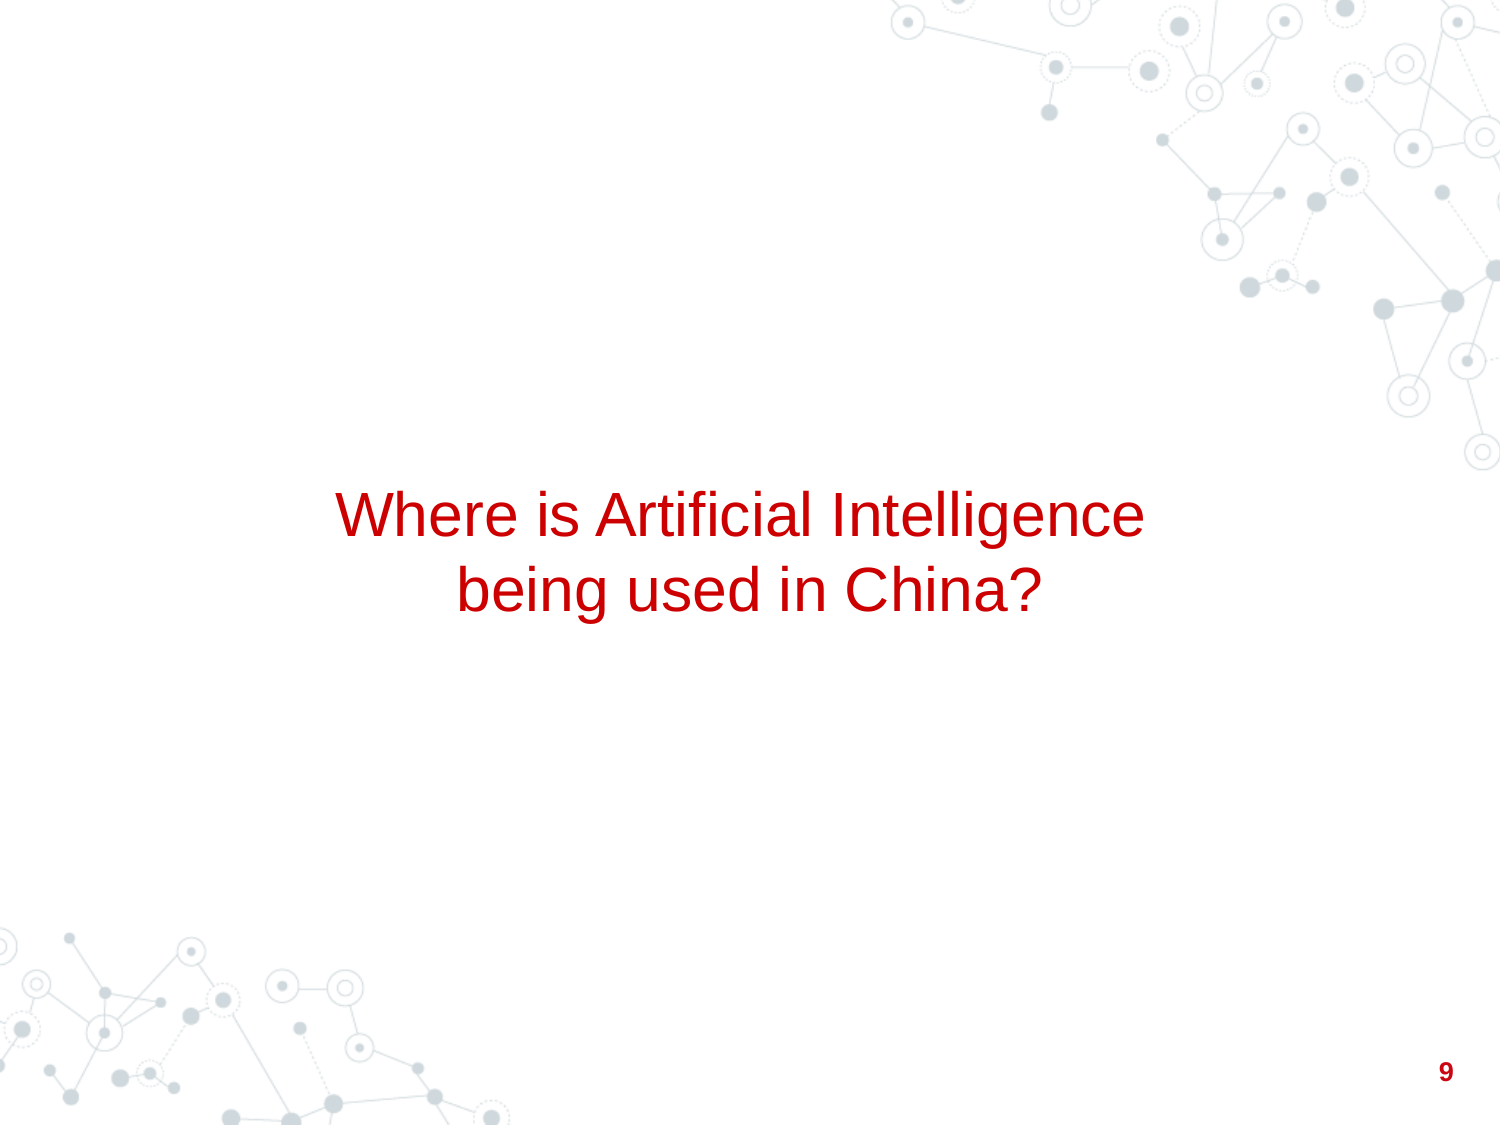

# Where is Artificial Intelligence being used in China?
9